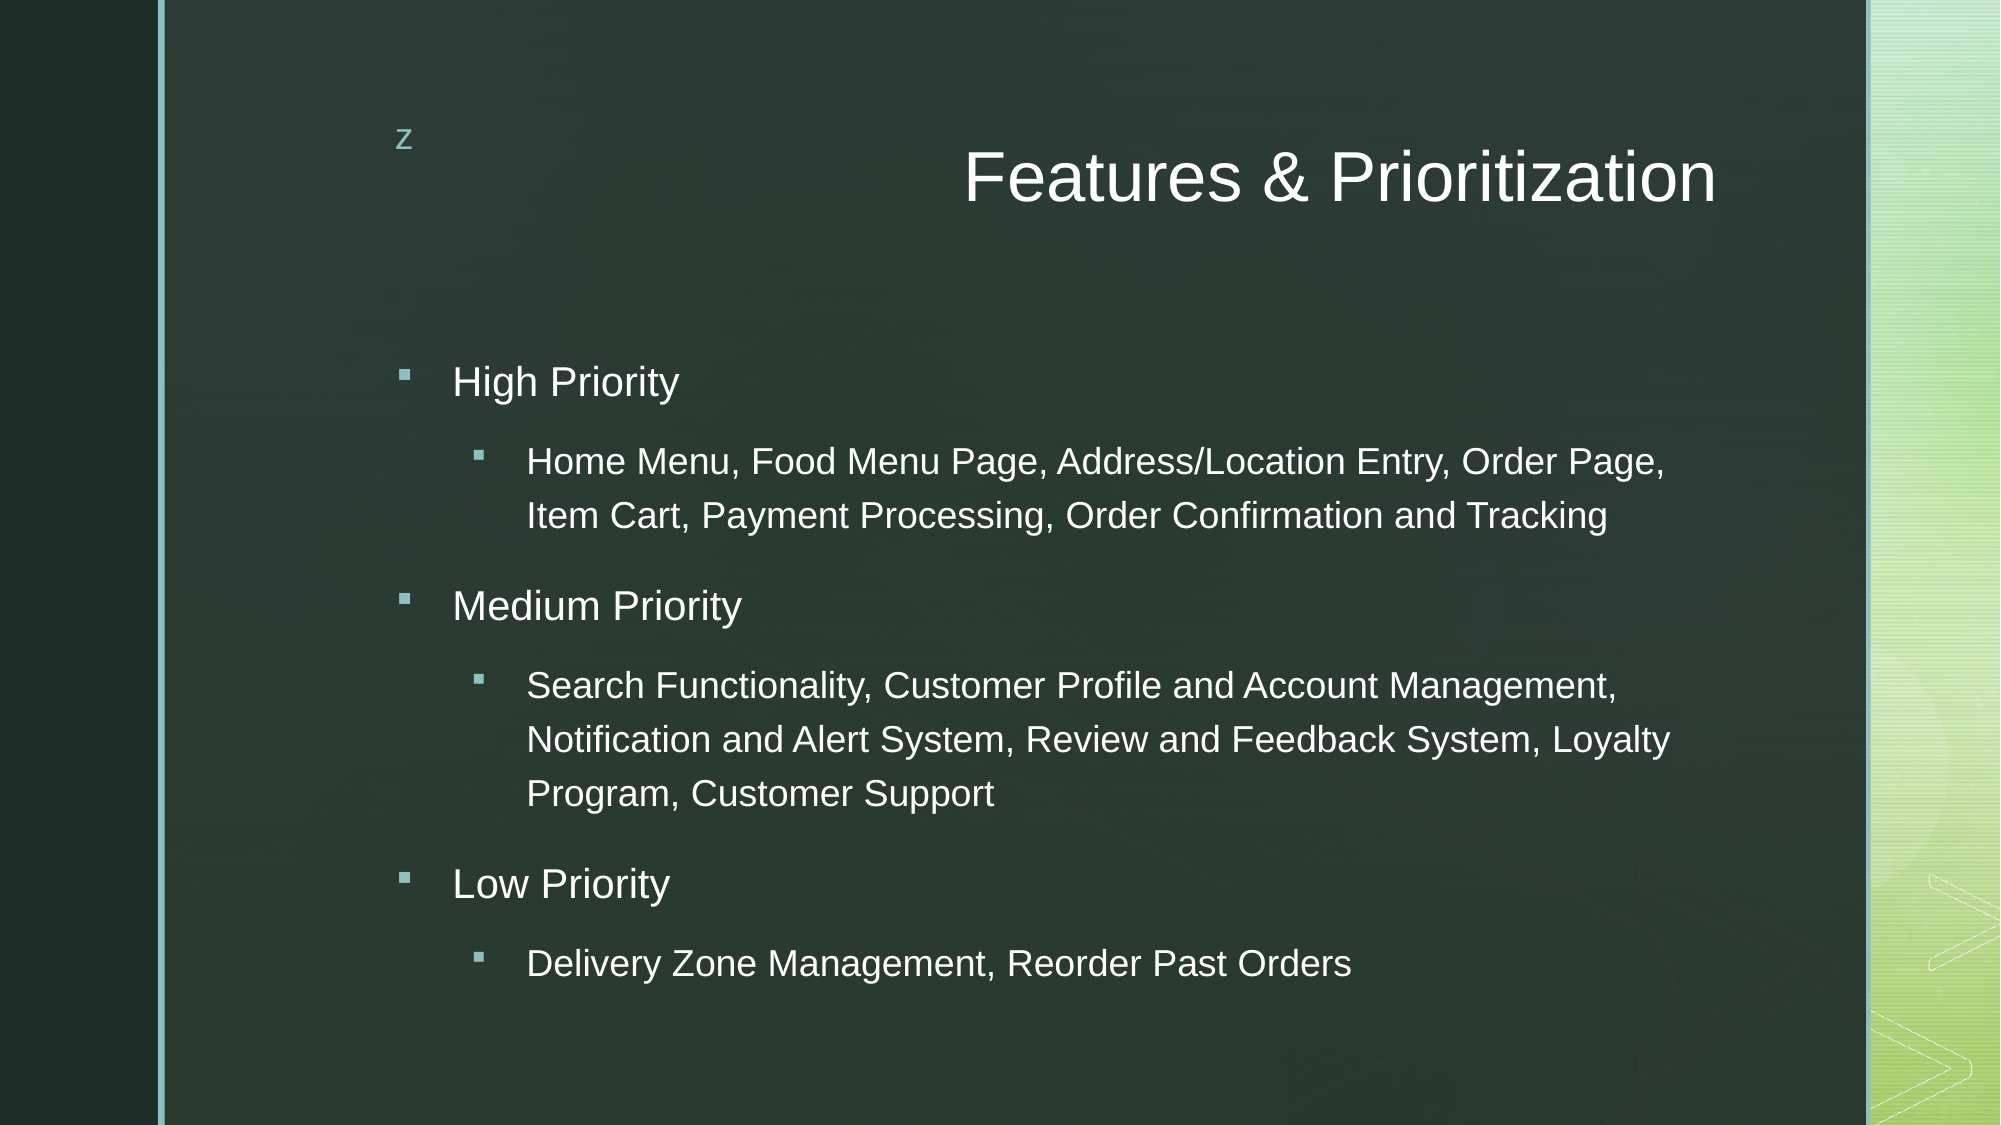

# Features & Prioritization
High Priority
Home Menu, Food Menu Page, Address/Location Entry, Order Page, Item Cart, Payment Processing, Order Confirmation and Tracking
Medium Priority
Search Functionality, Customer Profile and Account Management, Notification and Alert System, Review and Feedback System, Loyalty Program, Customer Support
Low Priority
Delivery Zone Management, Reorder Past Orders